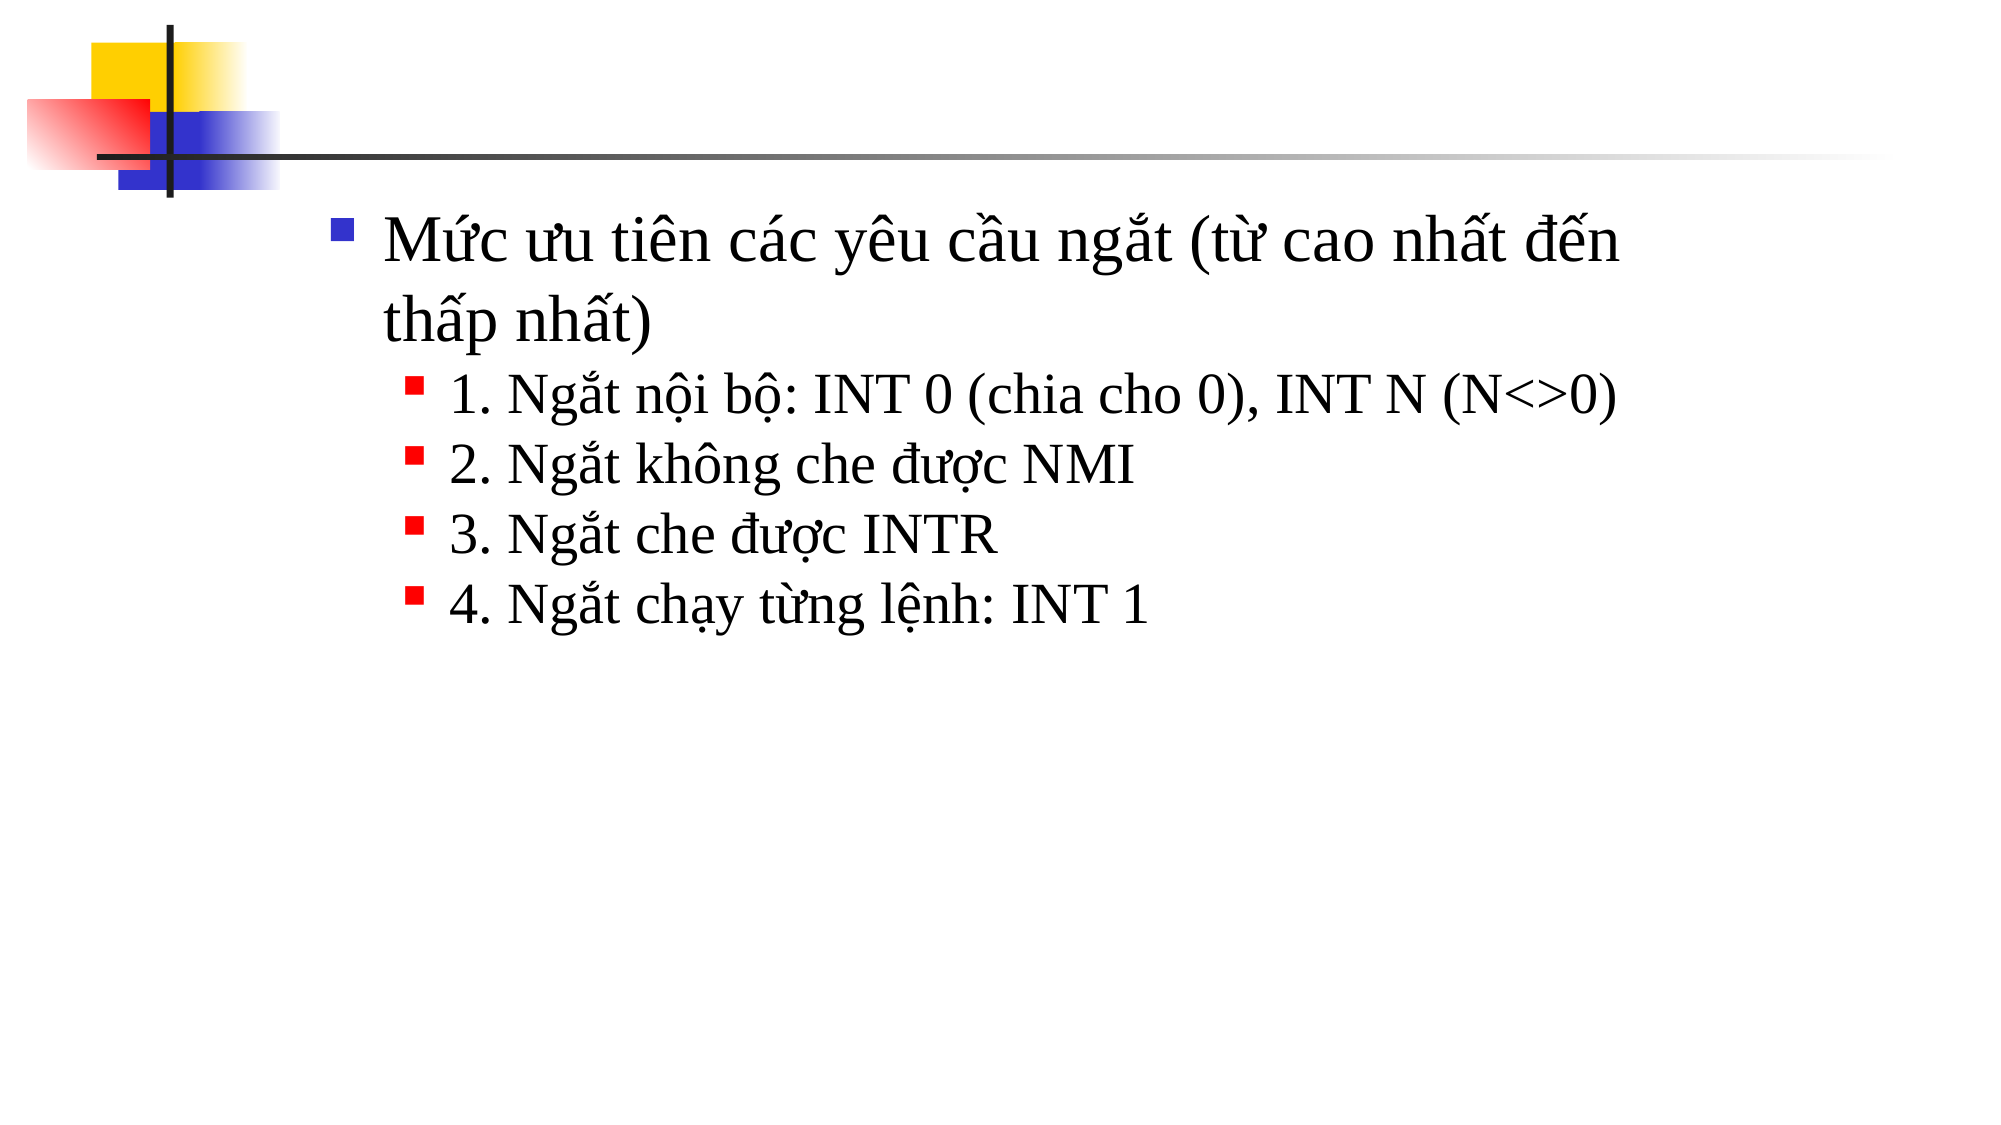

#
Mức ưu tiên các yêu cầu ngắt (từ cao nhất đến thấp nhất)
1. Ngắt nội bộ: INT 0 (chia cho 0), INT N (N<>0)
2. Ngắt không che được NMI
3. Ngắt che được INTR
4. Ngắt chạy từng lệnh: INT 1